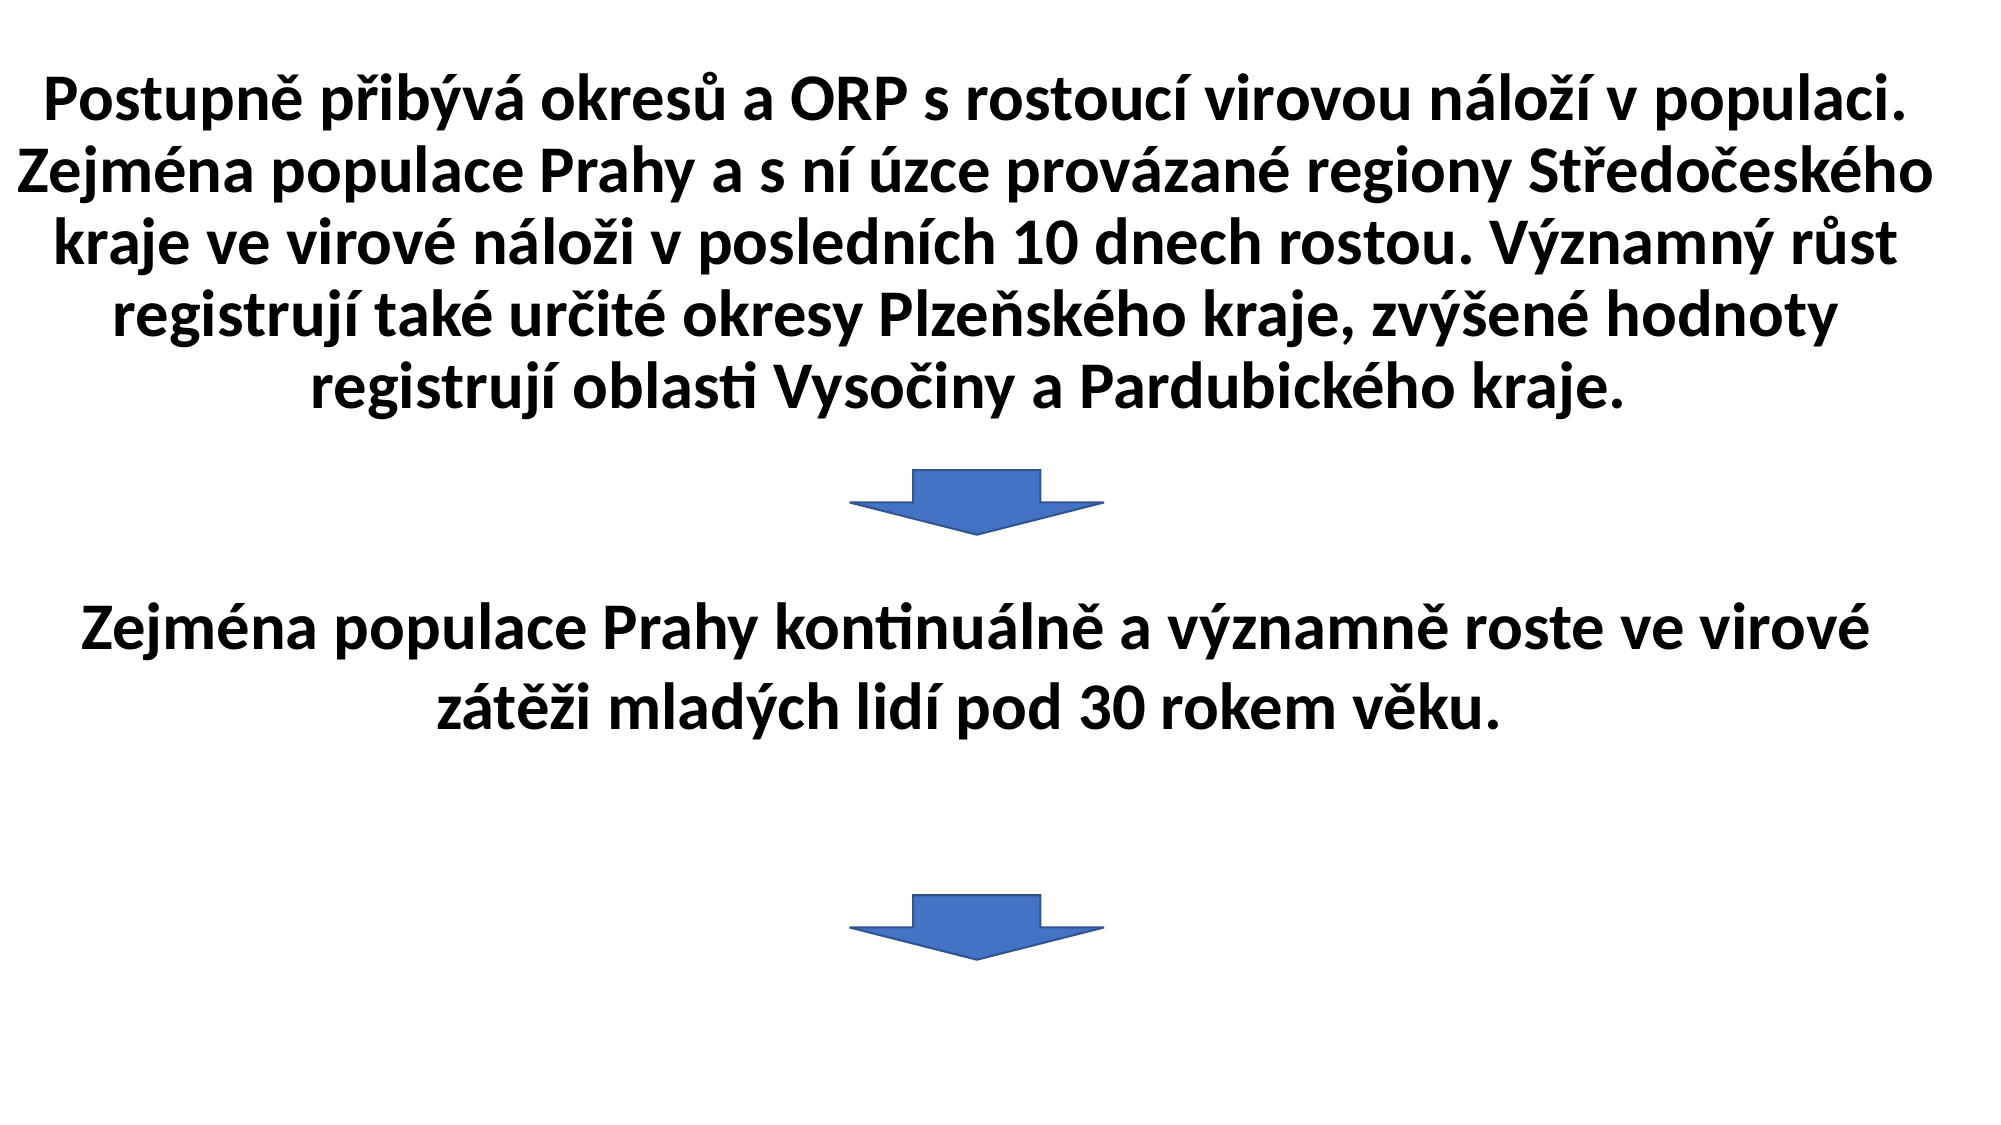

Postupně přibývá okresů a ORP s rostoucí virovou náloží v populaci. Zejména populace Prahy a s ní úzce provázané regiony Středočeského kraje ve virové náloži v posledních 10 dnech rostou. Významný růst registrují také určité okresy Plzeňského kraje, zvýšené hodnoty registrují oblasti Vysočiny a Pardubického kraje.

Zejména populace Prahy kontinuálně a významně roste ve virové zátěži mladých lidí pod 30 rokem věku.